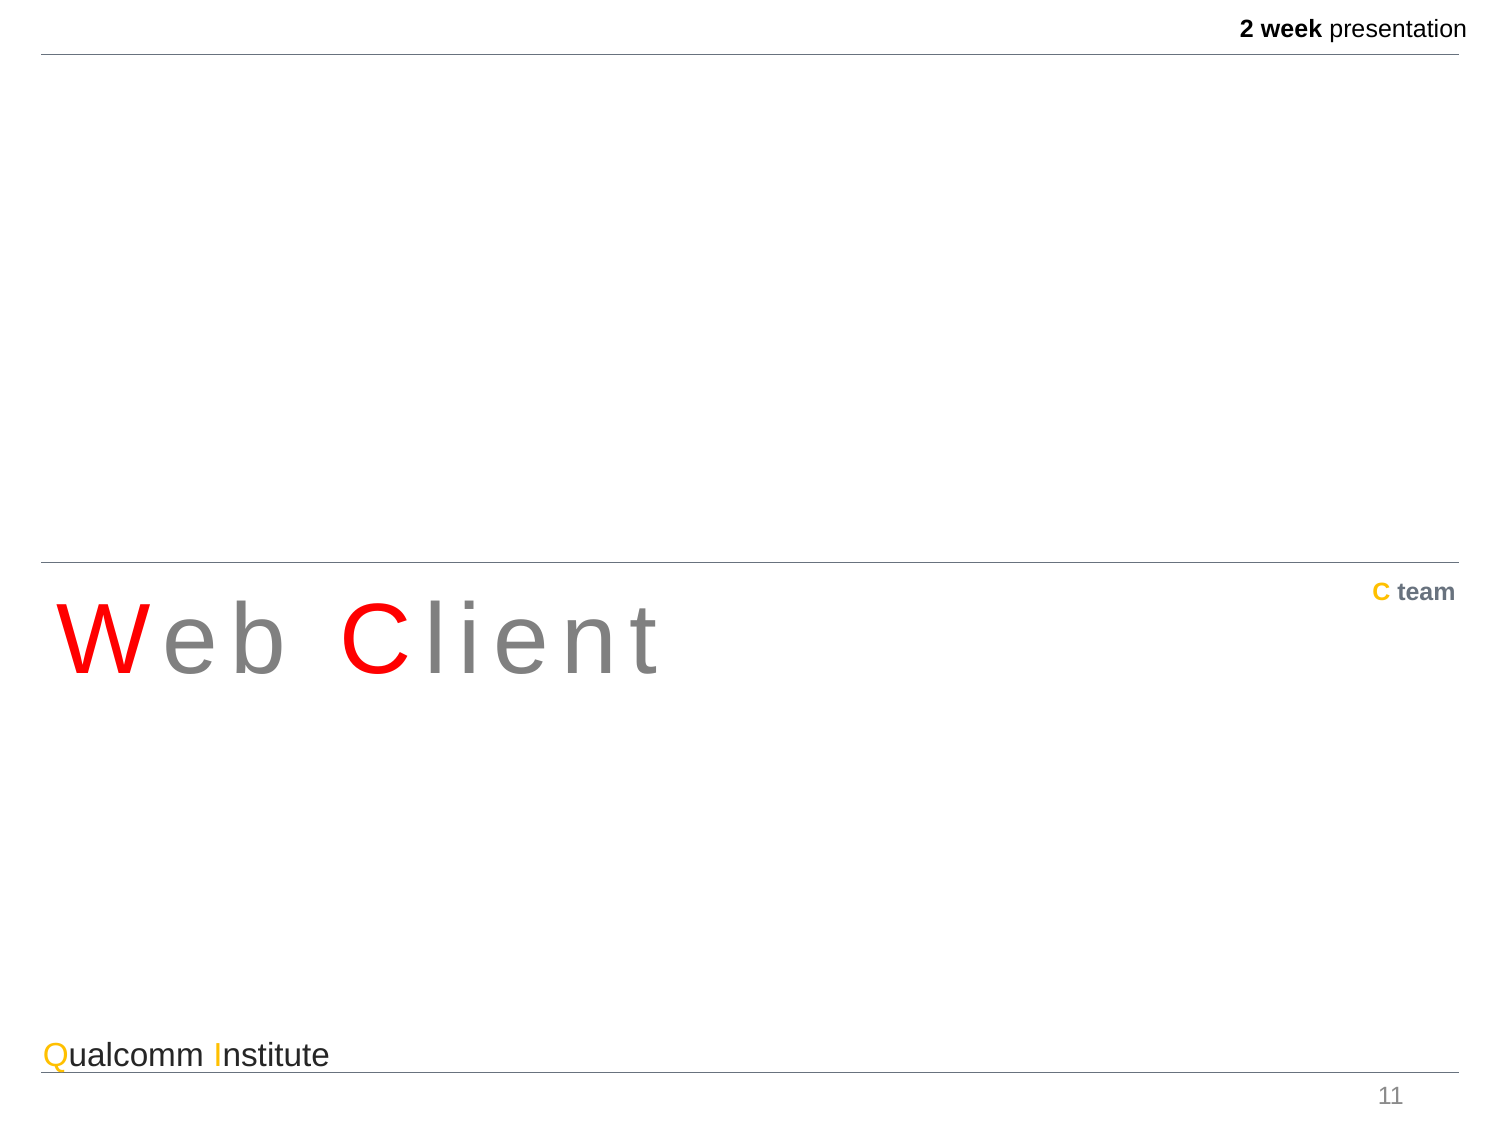

C team
Web Client
Qualcomm Institute
11